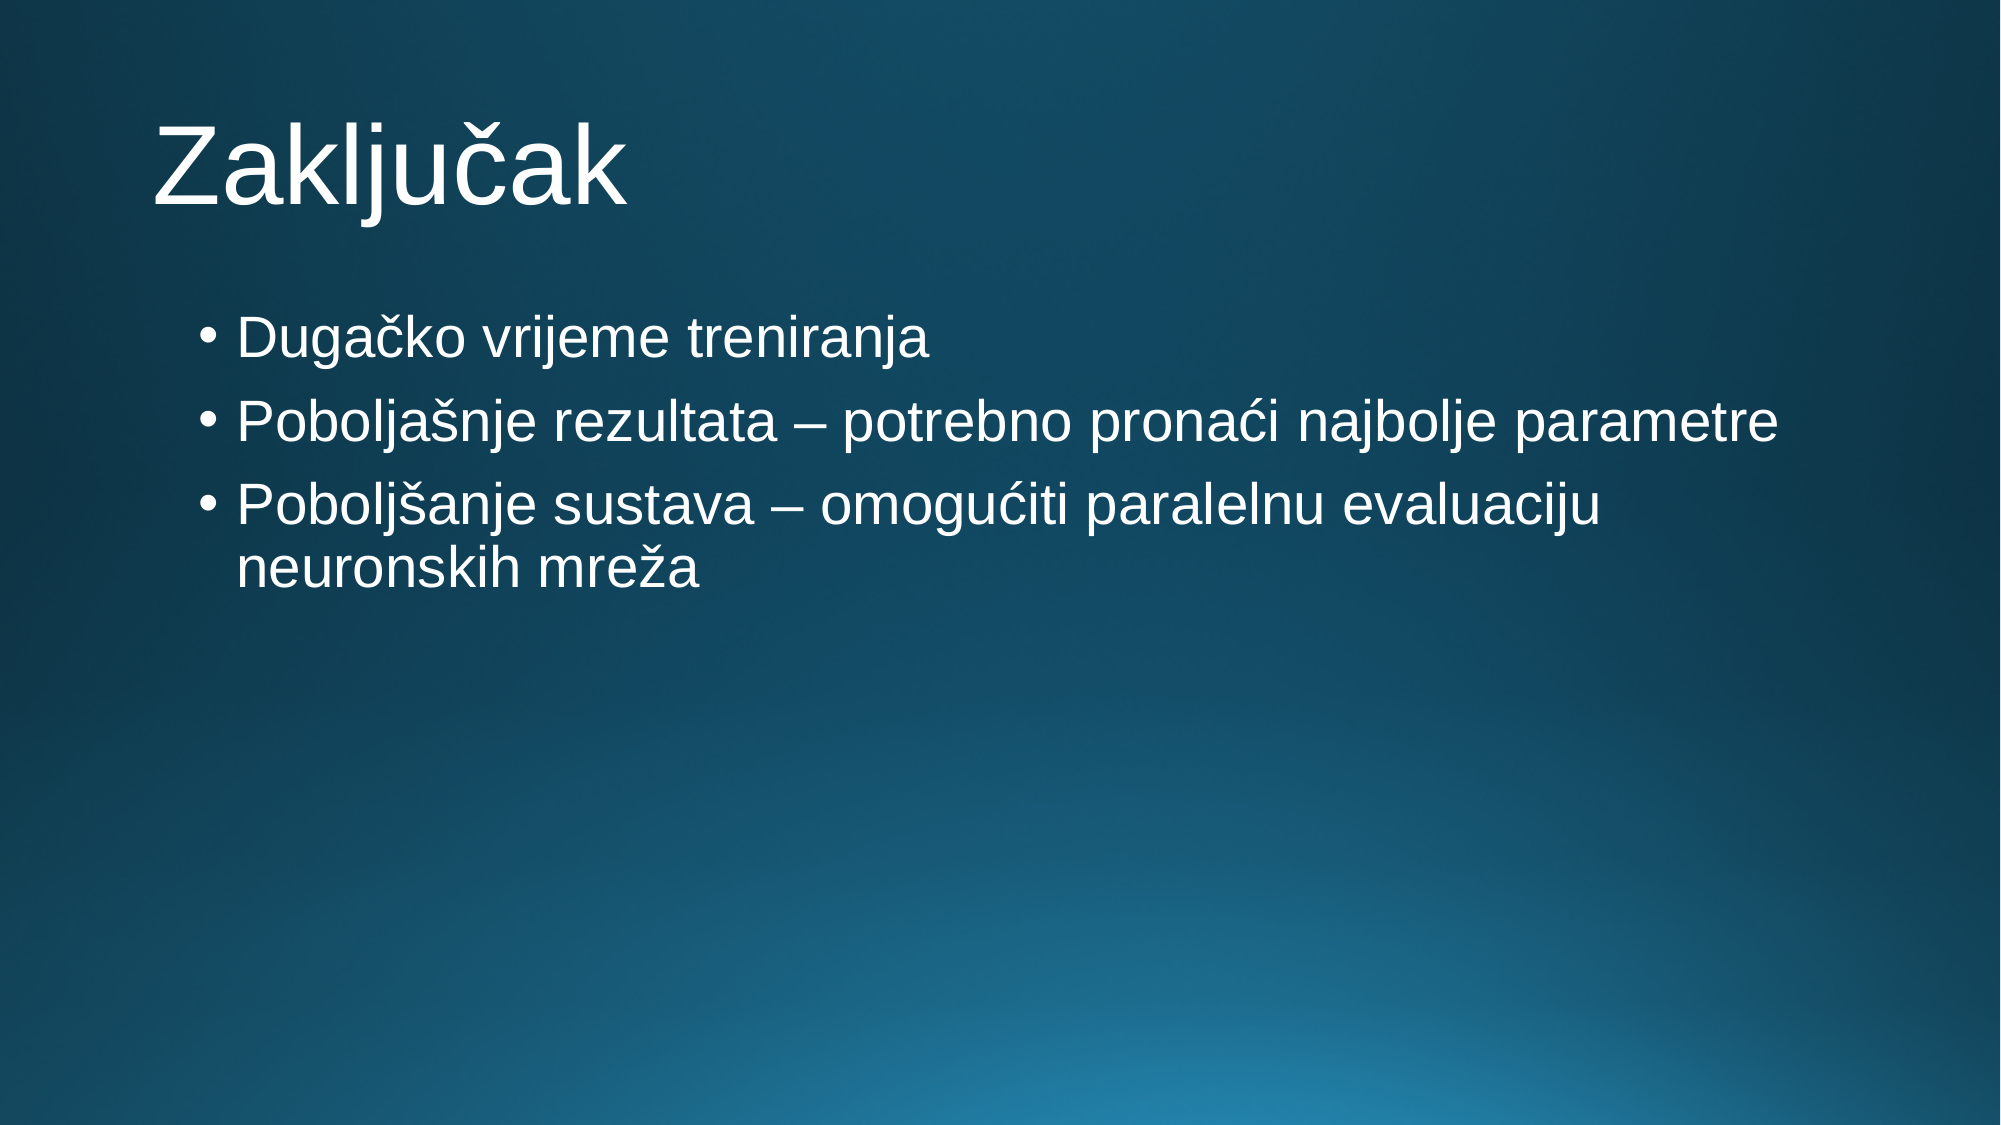

# Zaključak
Dugačko vrijeme treniranja
Poboljašnje rezultata – potrebno pronaći najbolje parametre
Poboljšanje sustava – omogućiti paralelnu evaluaciju neuronskih mreža